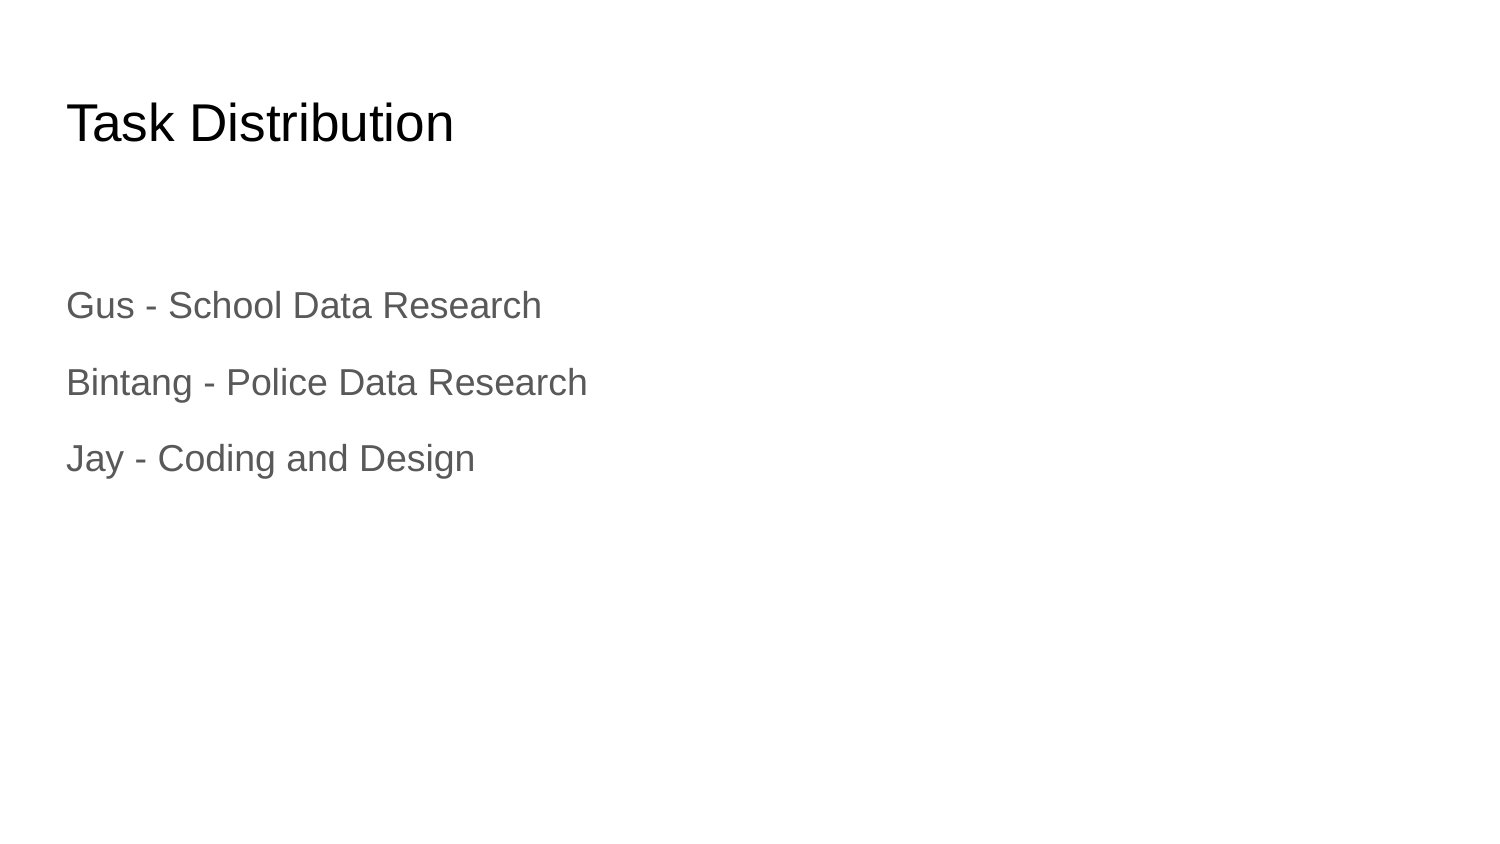

# Task Distribution

Gus - School Data Research
Bintang - Police Data Research
Jay - Coding and Design